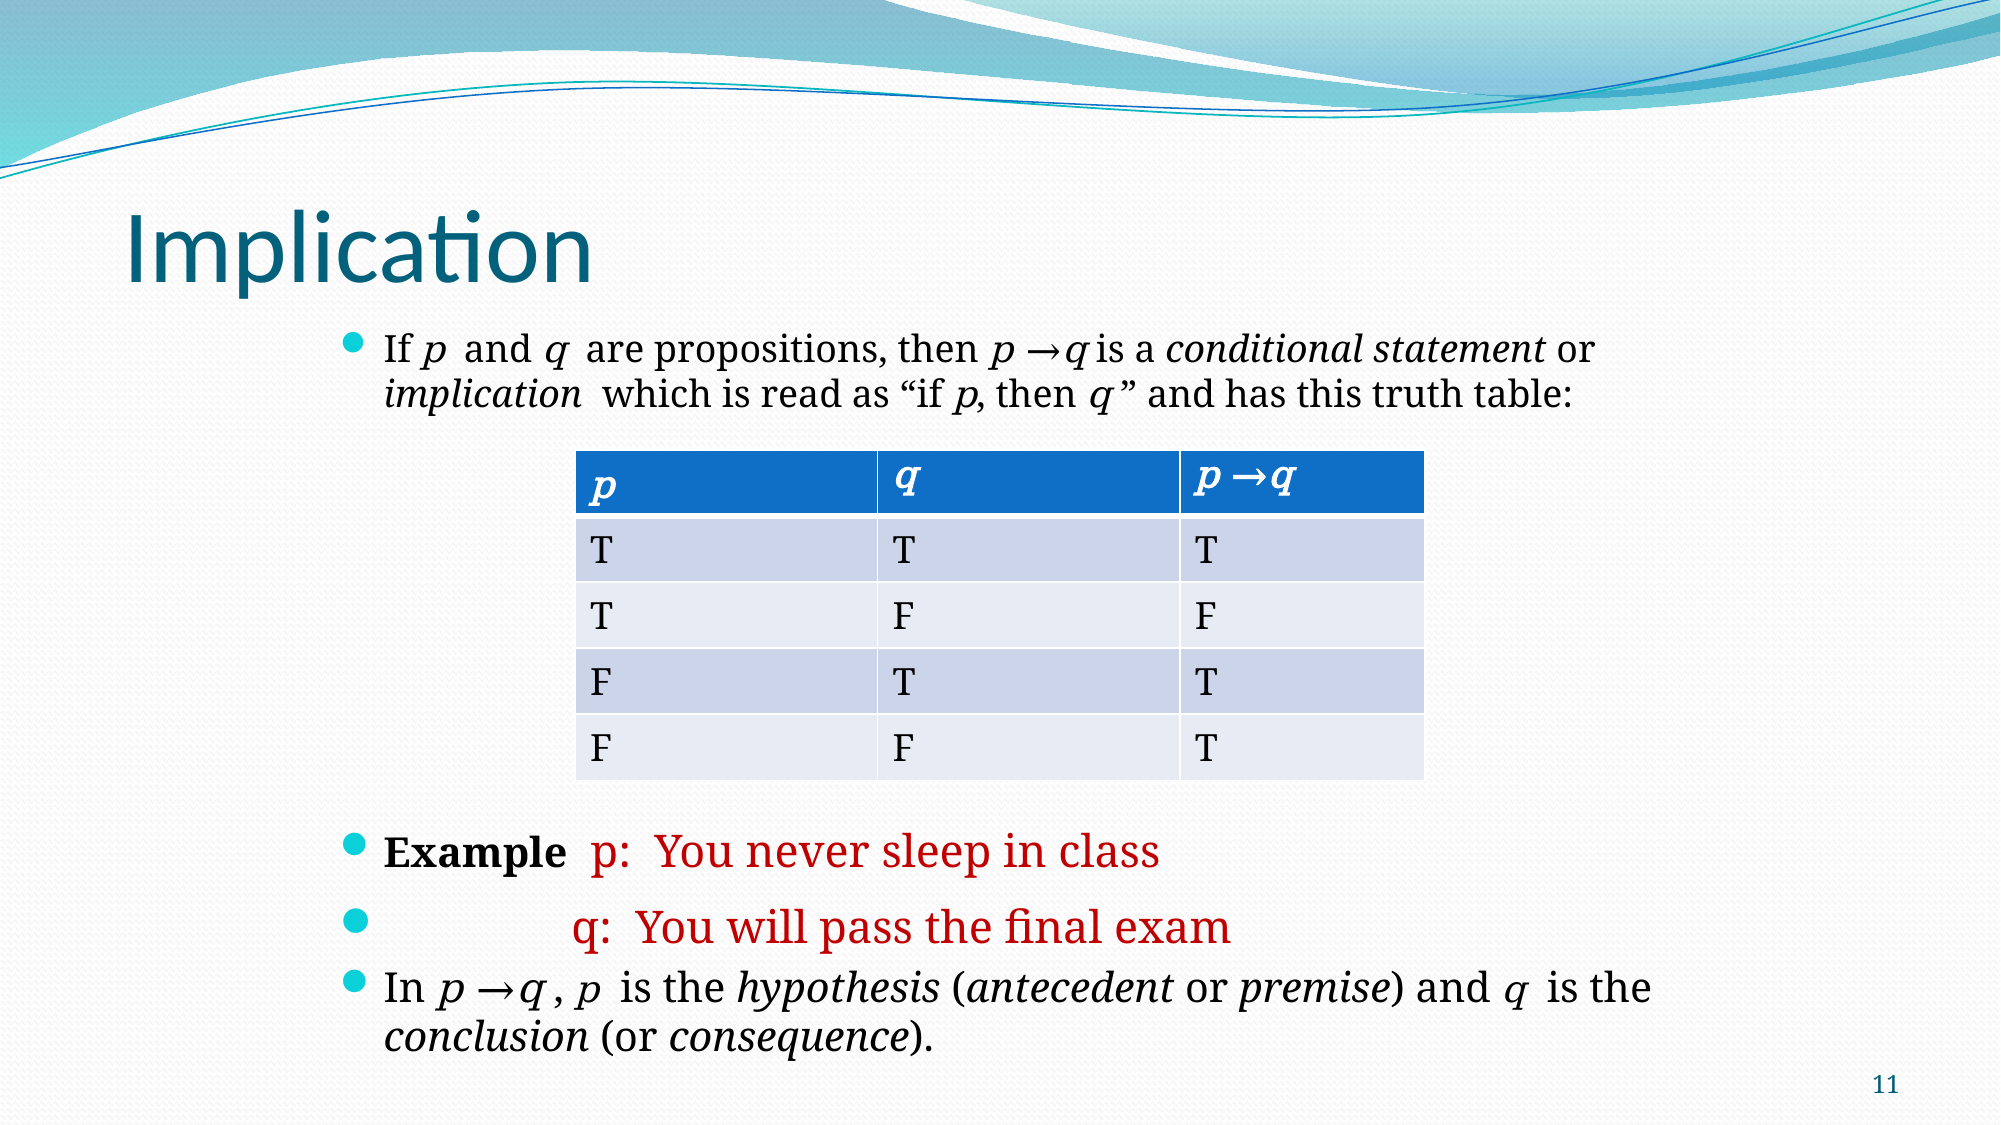

# Implication
If p  and q  are propositions, then p →q is a conditional statement or implication  which is read as “if p, then q ” and has this truth table:

Example  p:  You never sleep in class
                q:  You will pass the final exam
In p →q , p  is the hypothesis (antecedent or premise) and q  is the conclusion (or consequence).

| p | q | p →q |
| --- | --- | --- |
| T | T | T |
| T | F | F |
| F | T | T |
| F | F | T |
11